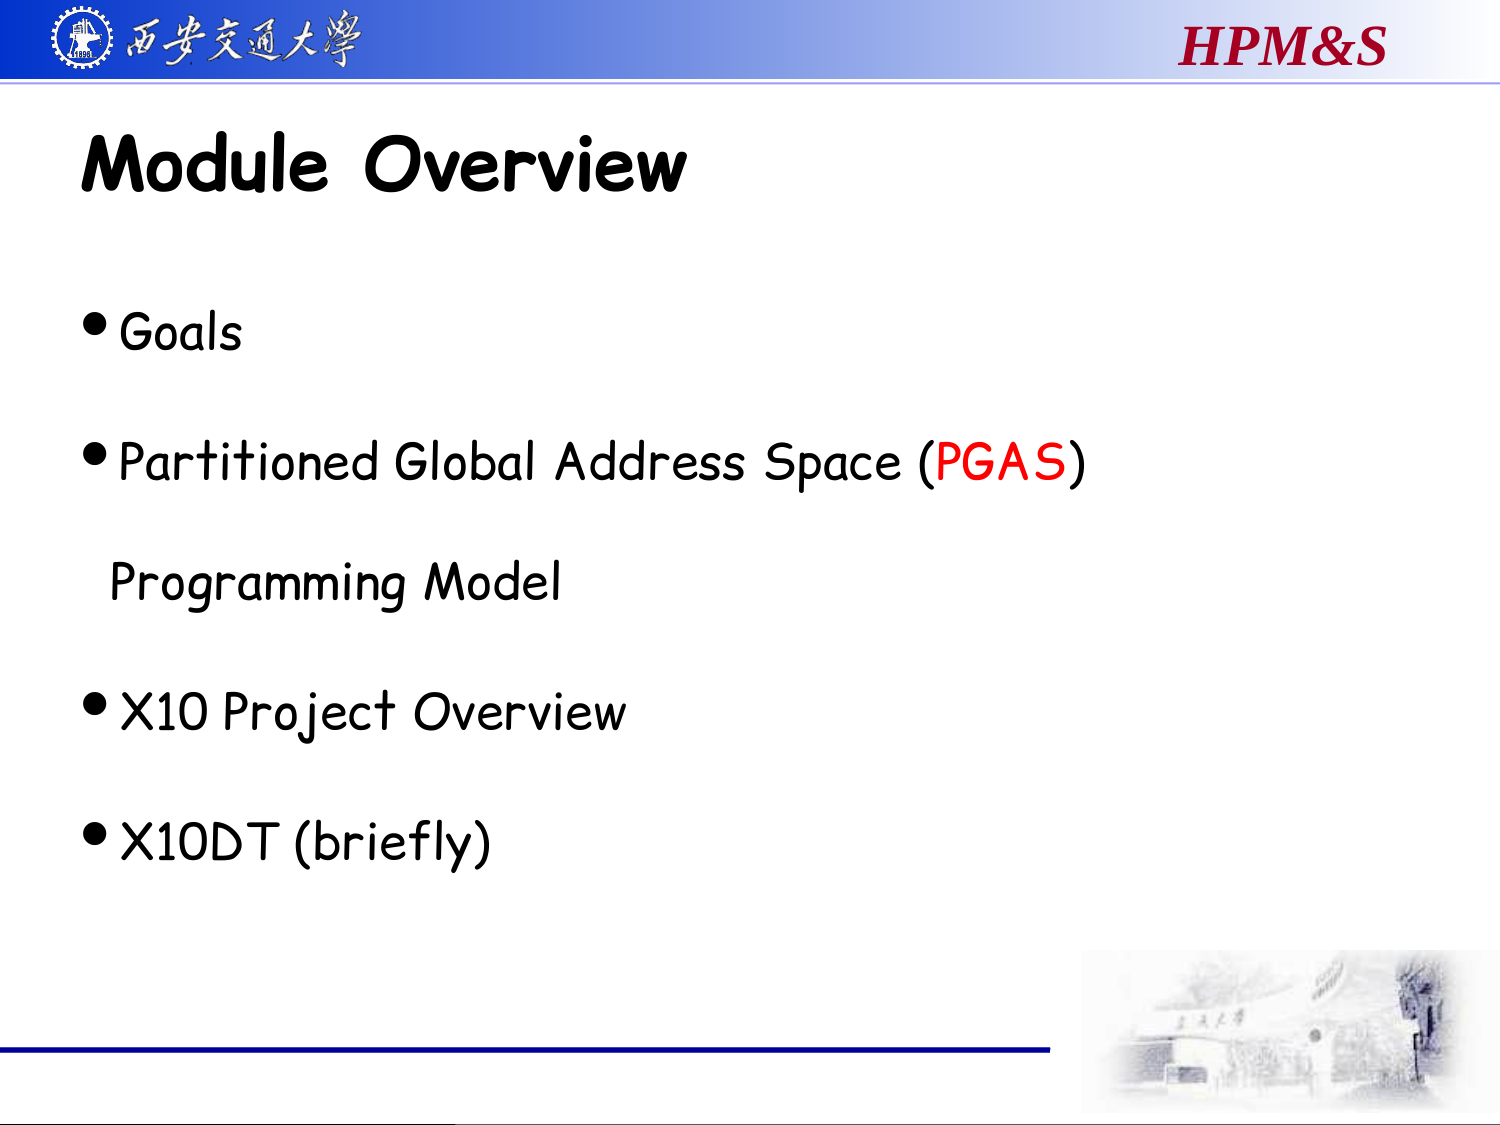

# Module Overview
Goals
Partitioned Global Address Space (PGAS) Programming Model
X10 Project Overview
X10DT (briefly)